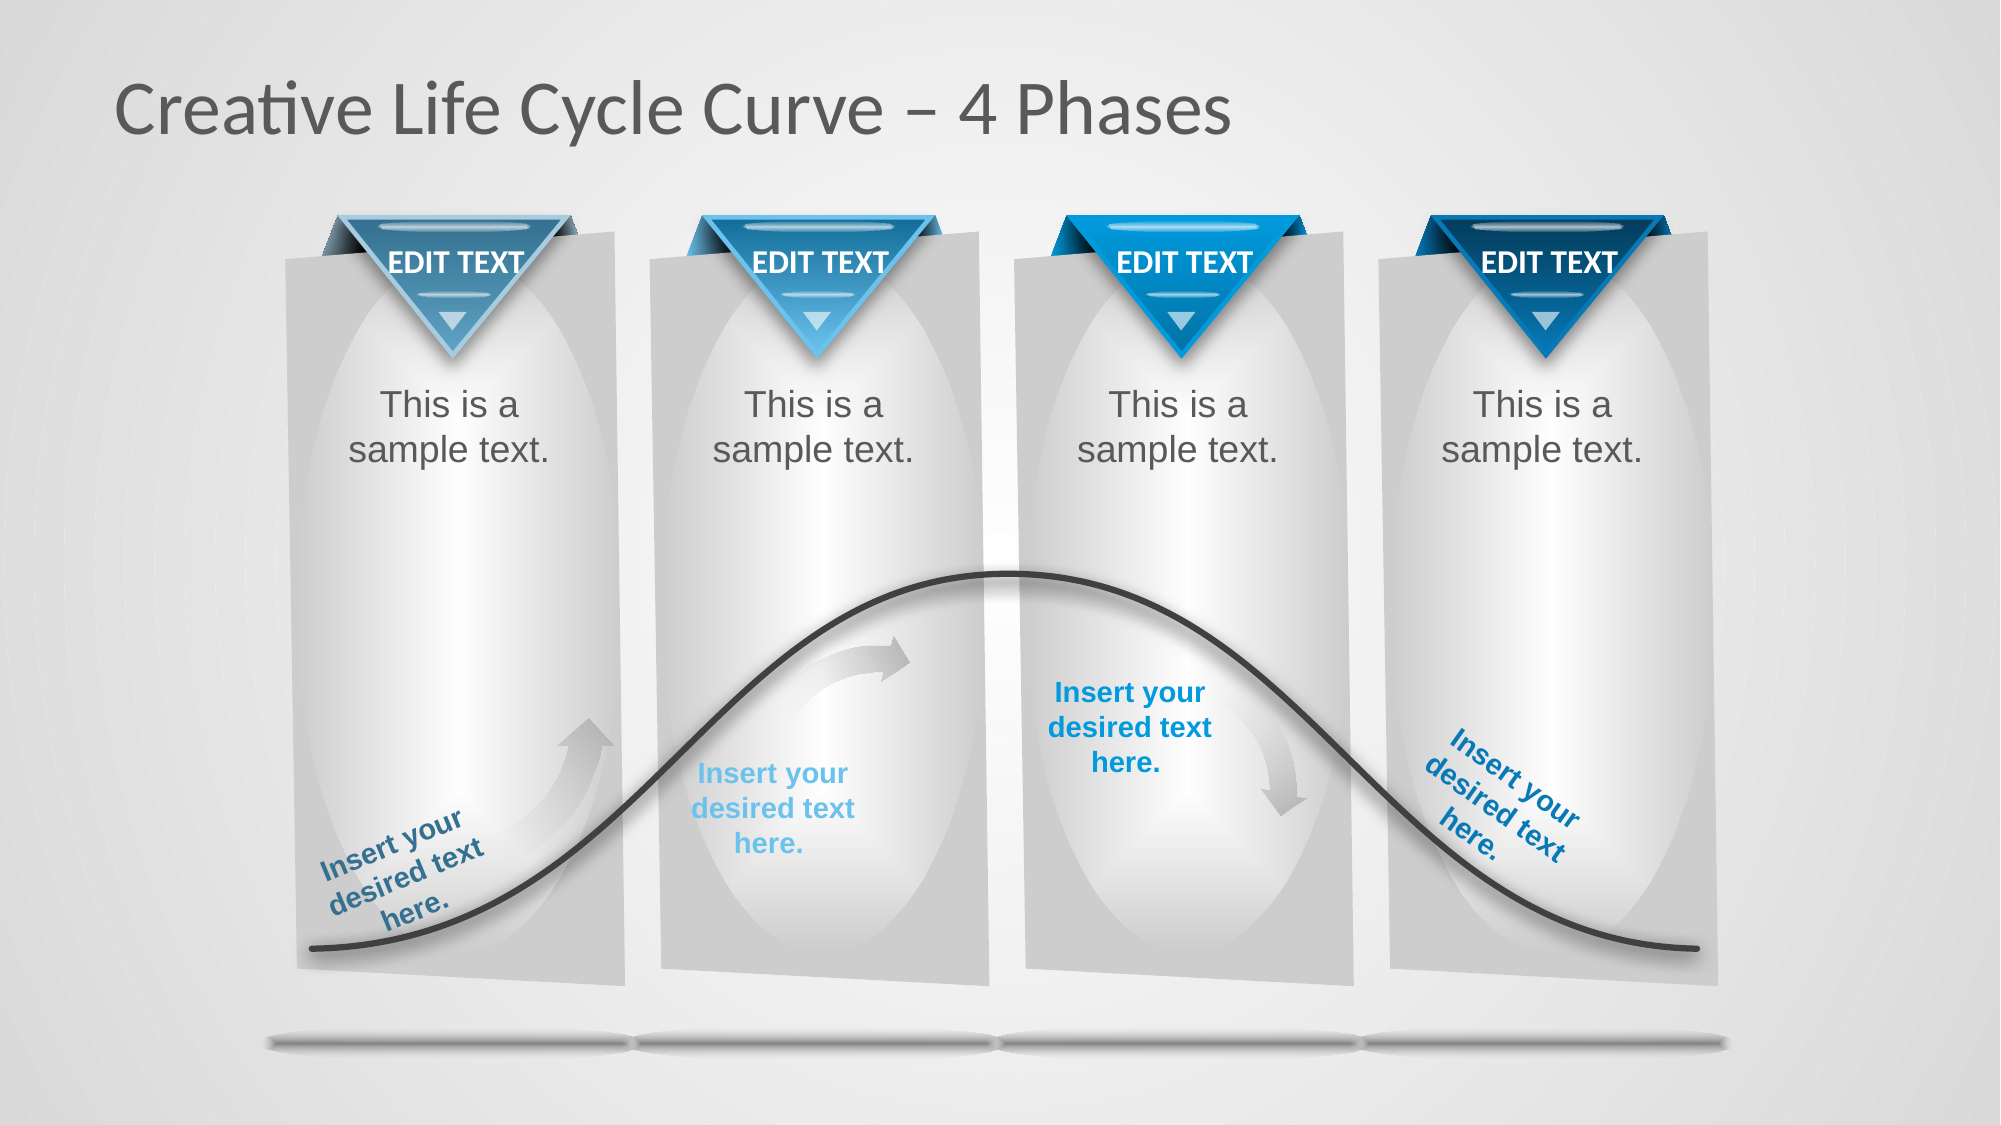

# Creative Life Cycle Curve – 4 Phases

EDIT TEXT
EDIT TEXT
EDIT TEXT
EDIT TEXT

This is a sample text.
This is a sample text.
This is a sample text.
This is a sample text.

Insert your desired text here.

Insert your desired text here.
Insert your desired text here.
Insert your desired text here.